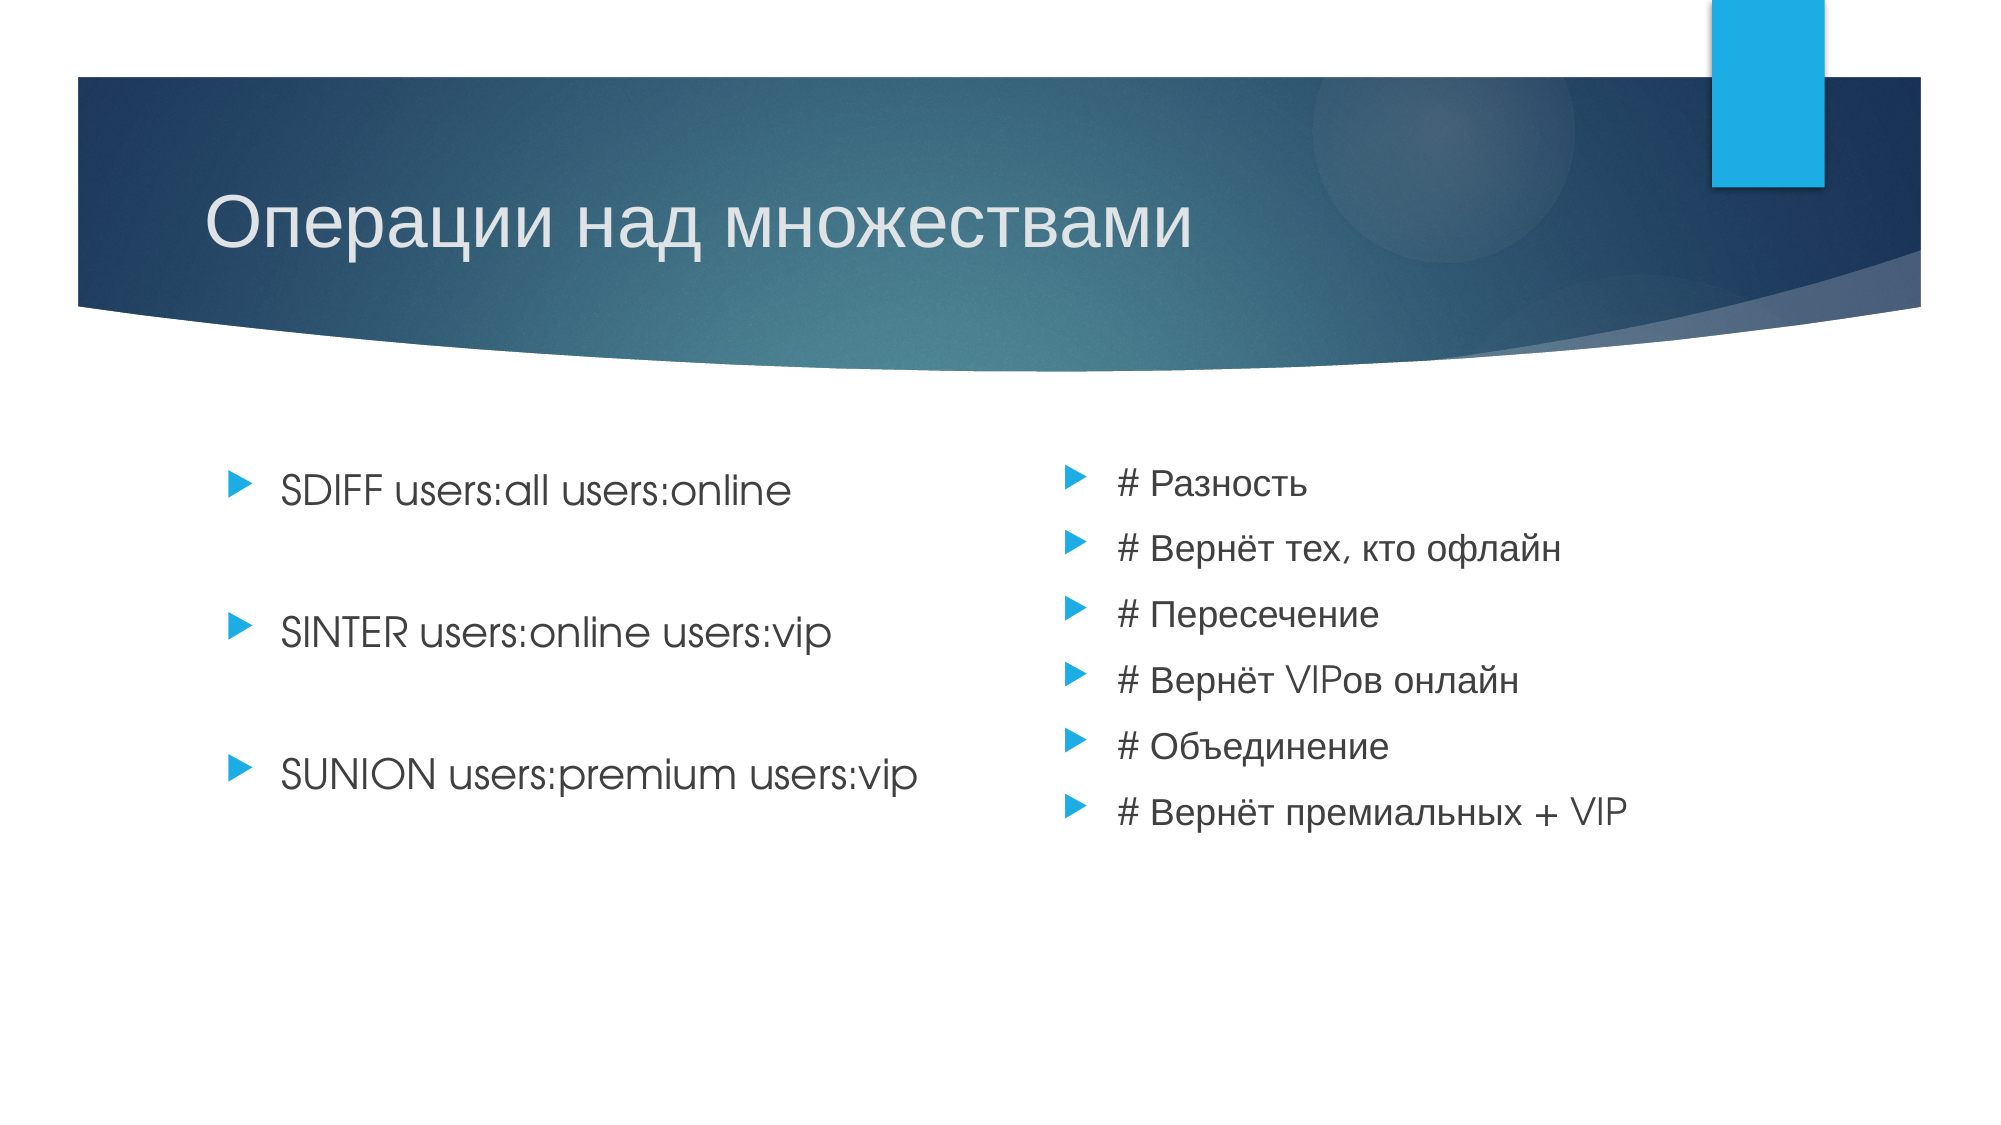

# Операции над множествами
# Разность
# Вернёт тех, кто офлайн
# Пересечение
# Вернёт VIPов онлайн
# Объединение
# Вернёт премиальных + VIP
SDIFF users:all users:online

SINTER users:online users:vip

SUNION users:premium users:vip